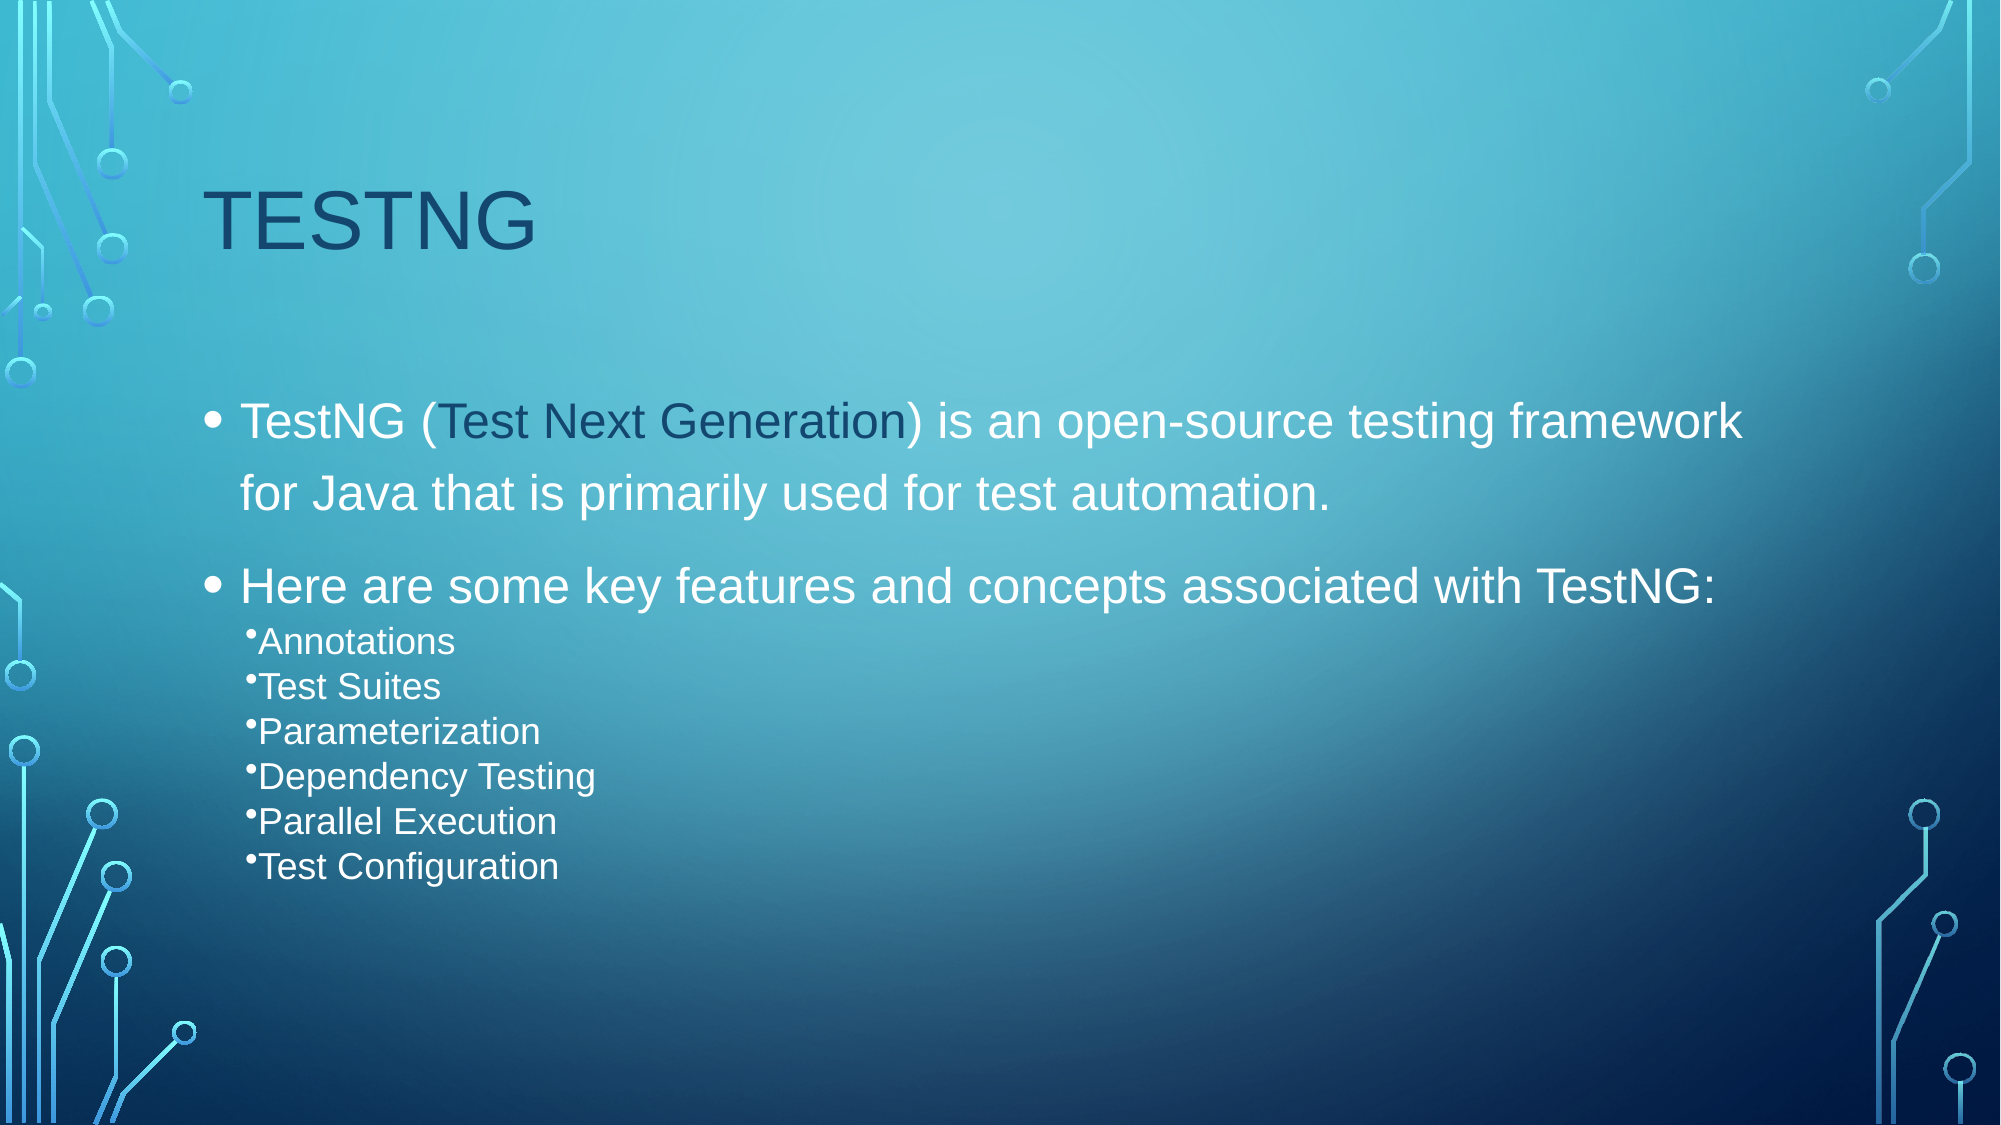

# Testng
TestNG (Test Next Generation) is an open-source testing framework for Java that is primarily used for test automation.
Here are some key features and concepts associated with TestNG:

Annotations
Test Suites
Parameterization
Dependency Testing
Parallel Execution
Test Configuration